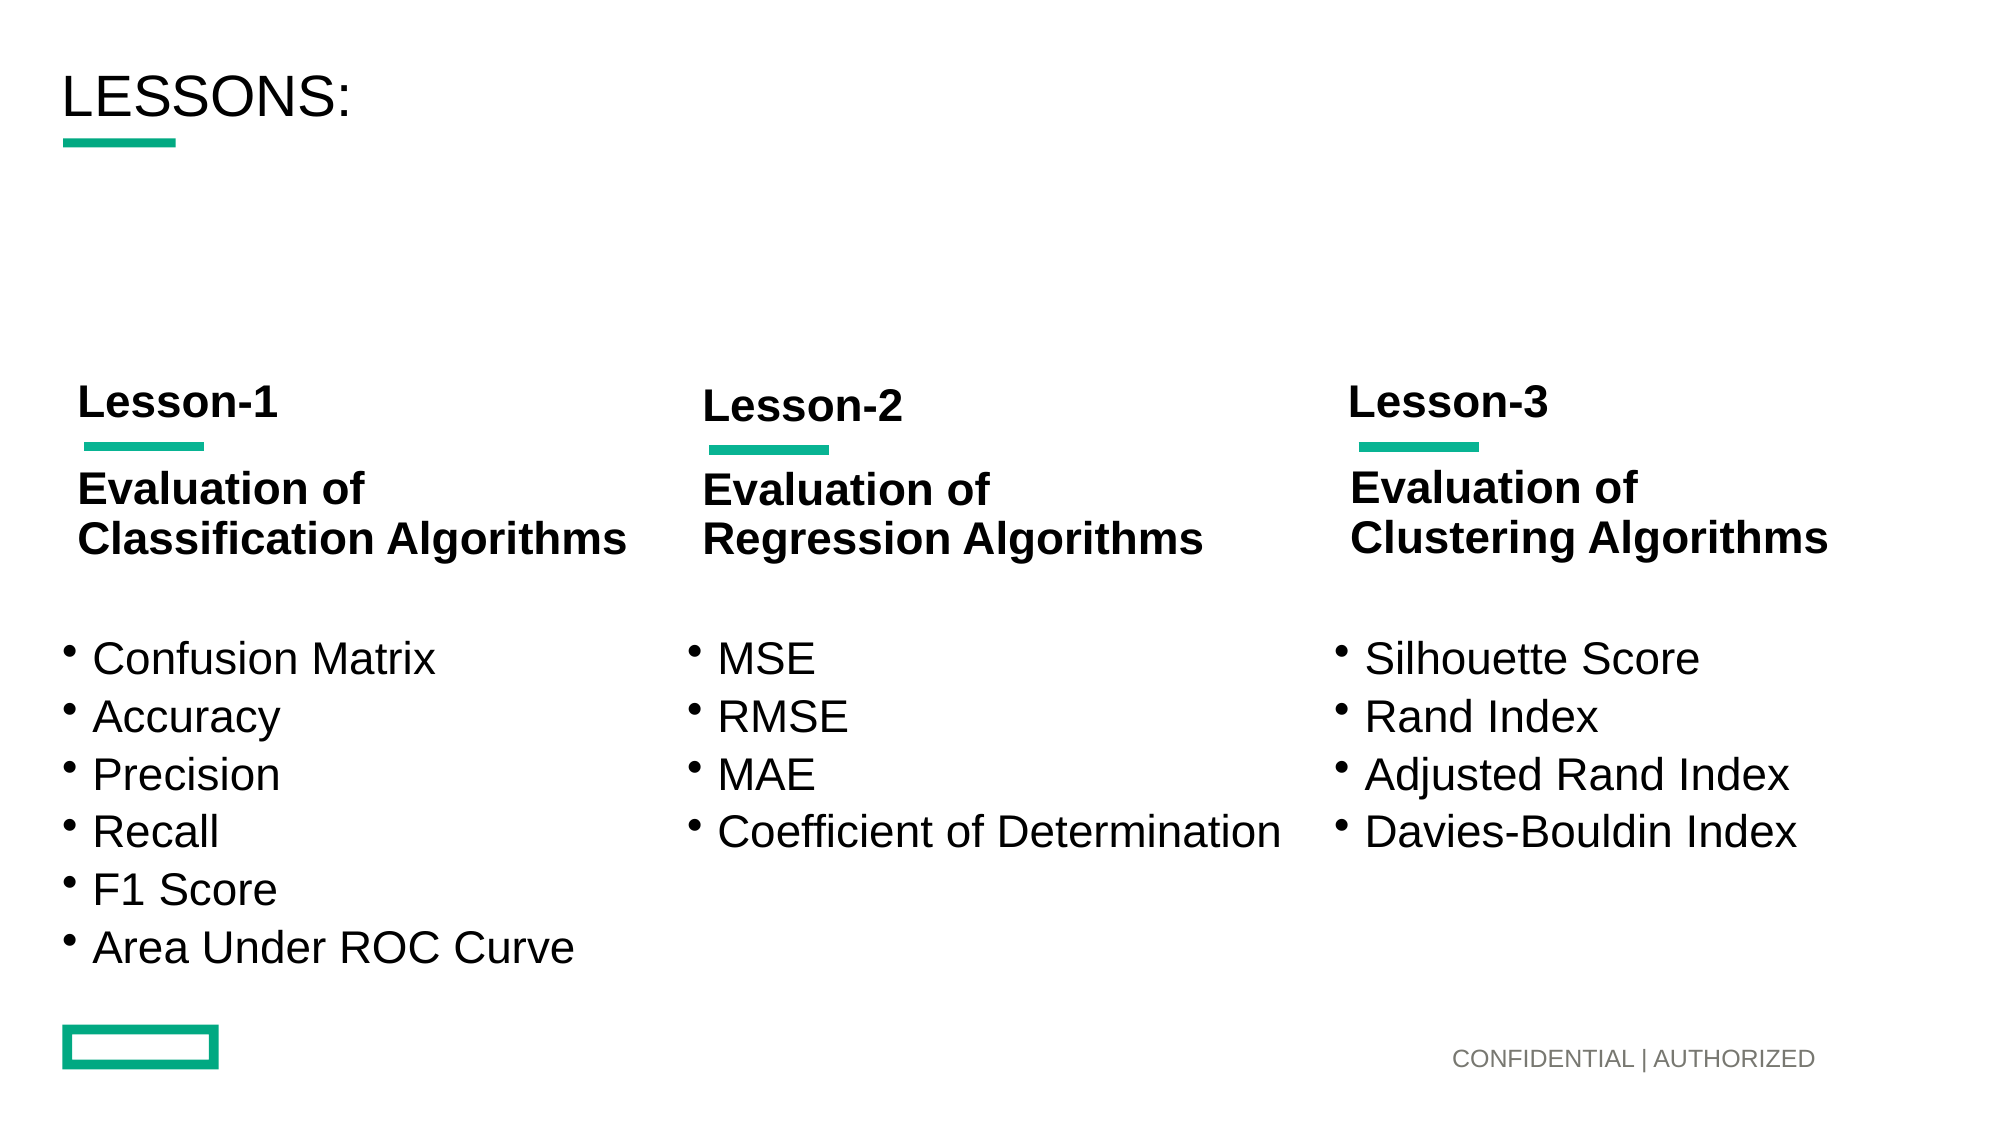

# Lessons:
Lesson-1
Lesson-3
Lesson-2
Evaluation of
Clustering Algorithms
Evaluation of
Classification Algorithms
Evaluation of
Regression Algorithms
Confusion Matrix
Accuracy
Precision
Recall
F1 Score
Area Under ROC Curve

MSE
RMSE
MAE
Coefficient of Determination
Silhouette Score
Rand Index
Adjusted Rand Index
Davies-Bouldin Index

CONFIDENTIAL | AUTHORIZED